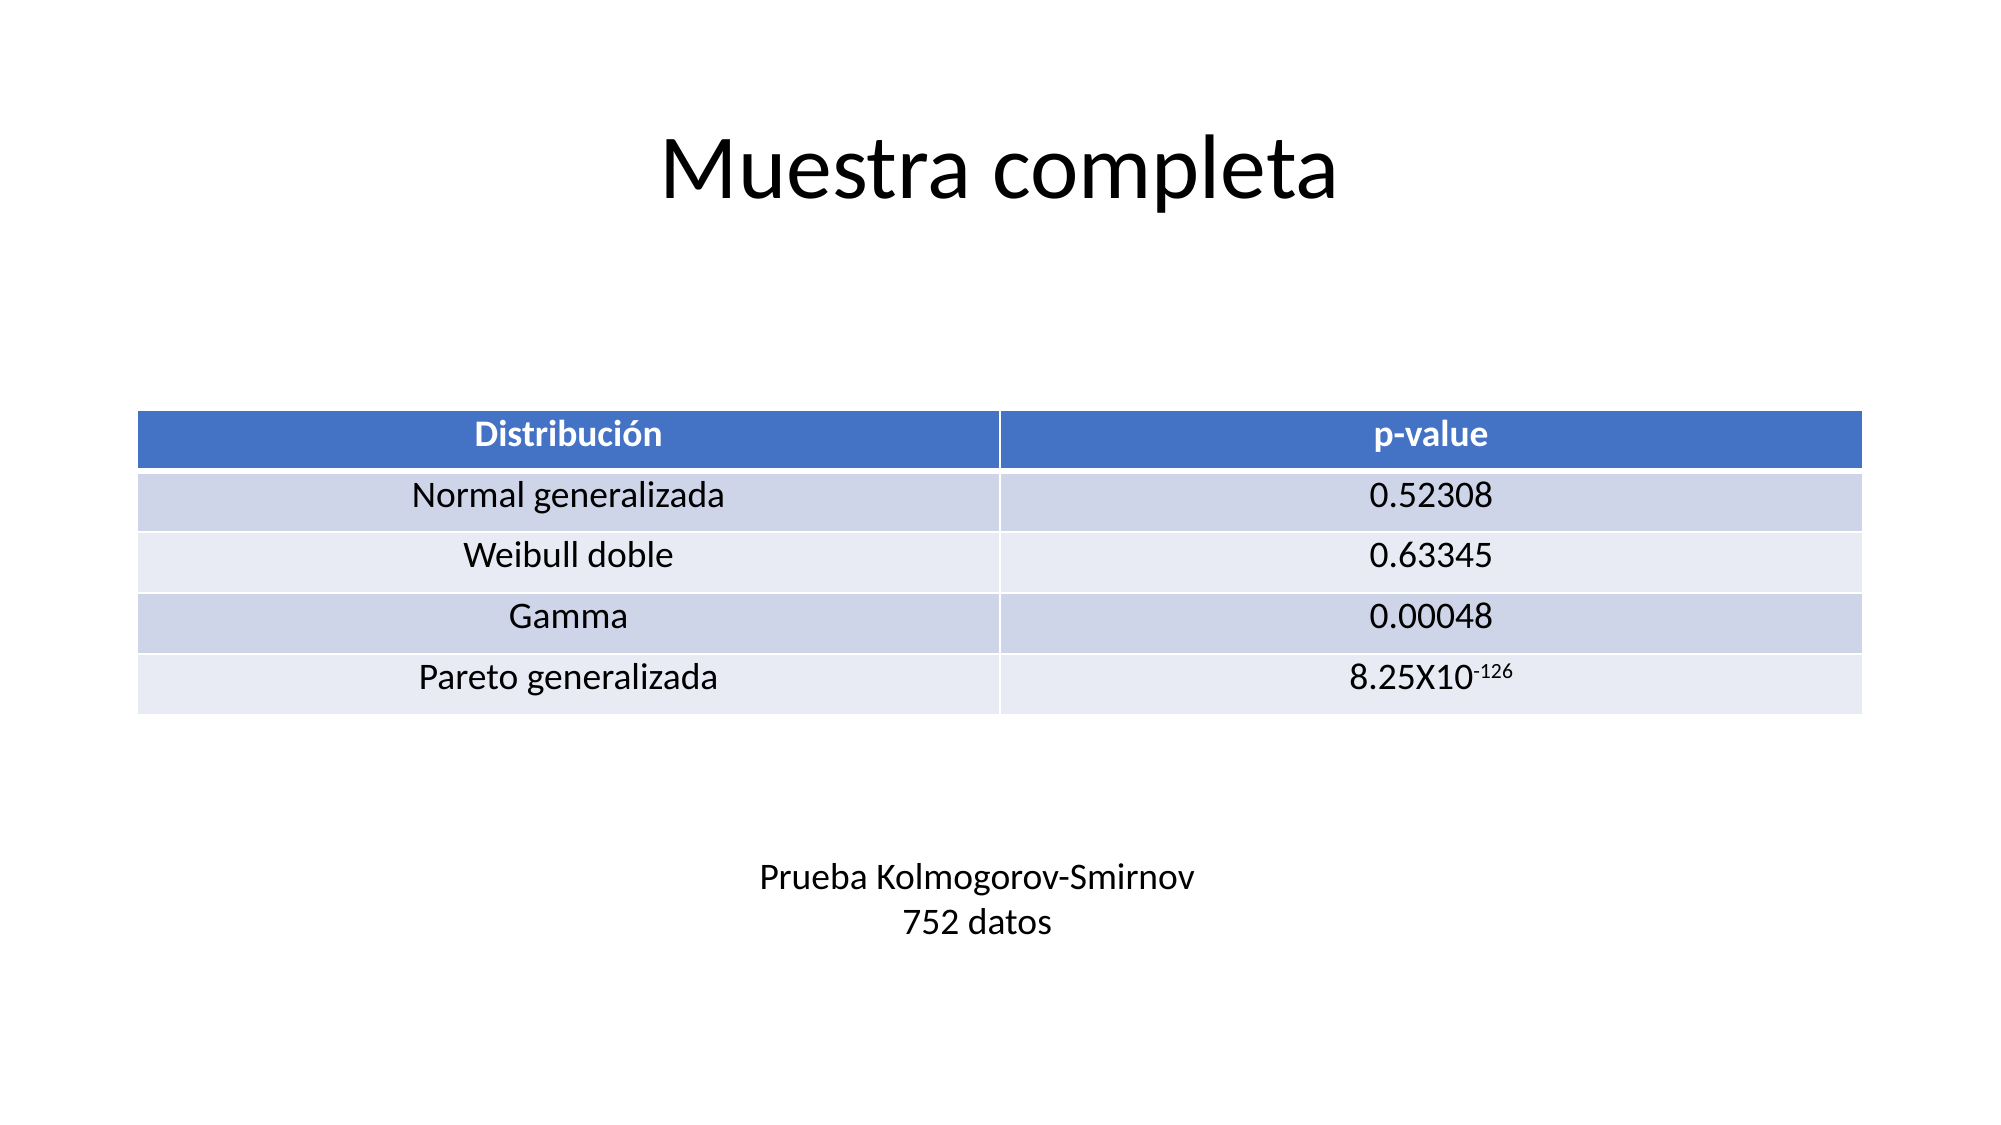

# Muestra completa
| Distribución | p-value |
| --- | --- |
| Normal generalizada | 0.52308 |
| Weibull doble | 0.63345 |
| Gamma | 0.00048 |
| Pareto generalizada | 8.25X10-126 |
Prueba Kolmogorov-Smirnov
752 datos